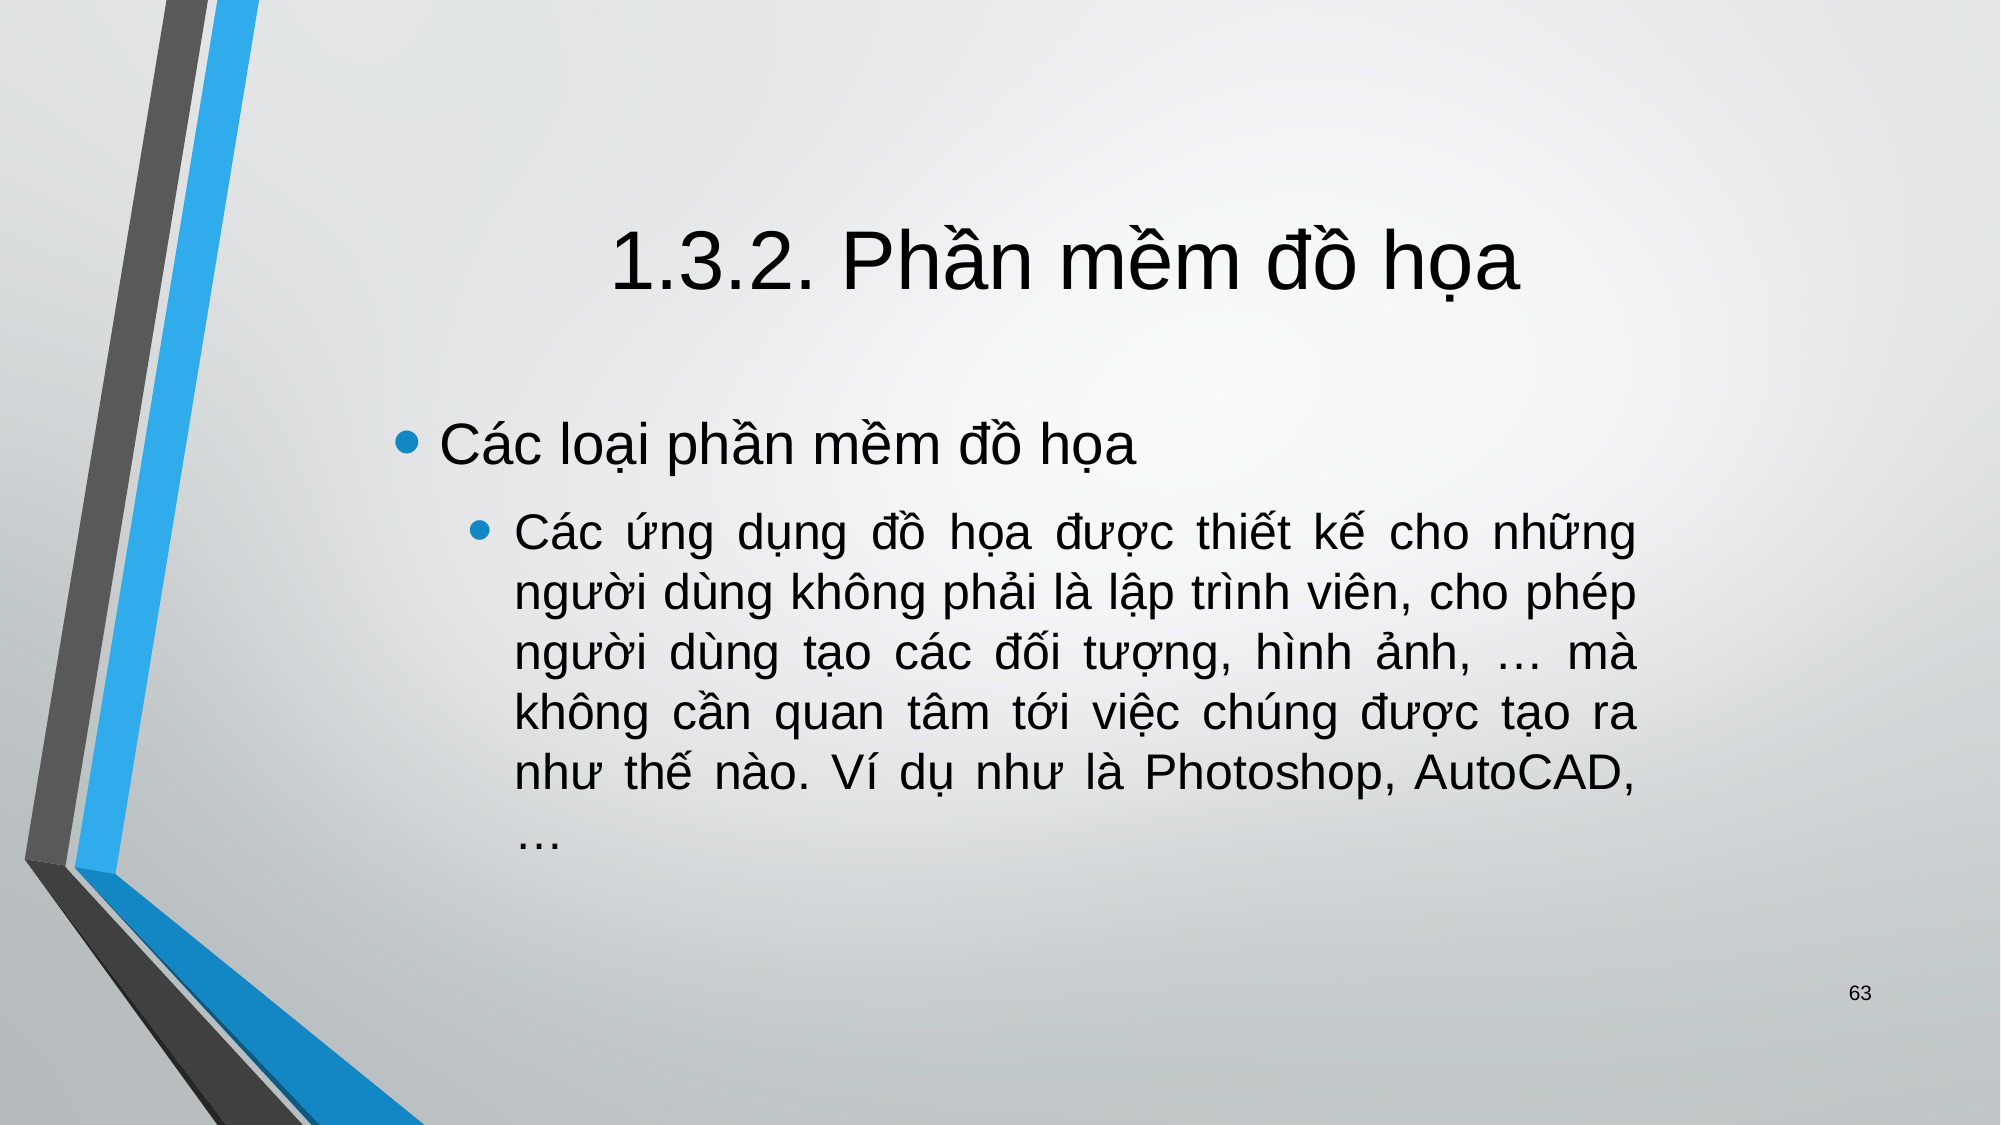

# 1.3.2. Phần mềm đồ họa
Các loại phần mềm đồ họa
Các ứng dụng đồ họa được thiết kế cho những người dùng không phải là lập trình viên, cho phép người dùng tạo các đối tượng, hình ảnh, … mà không cần quan tâm tới việc chúng được tạo ra như thế nào. Ví dụ như là Photoshop, AutoCAD, …

63